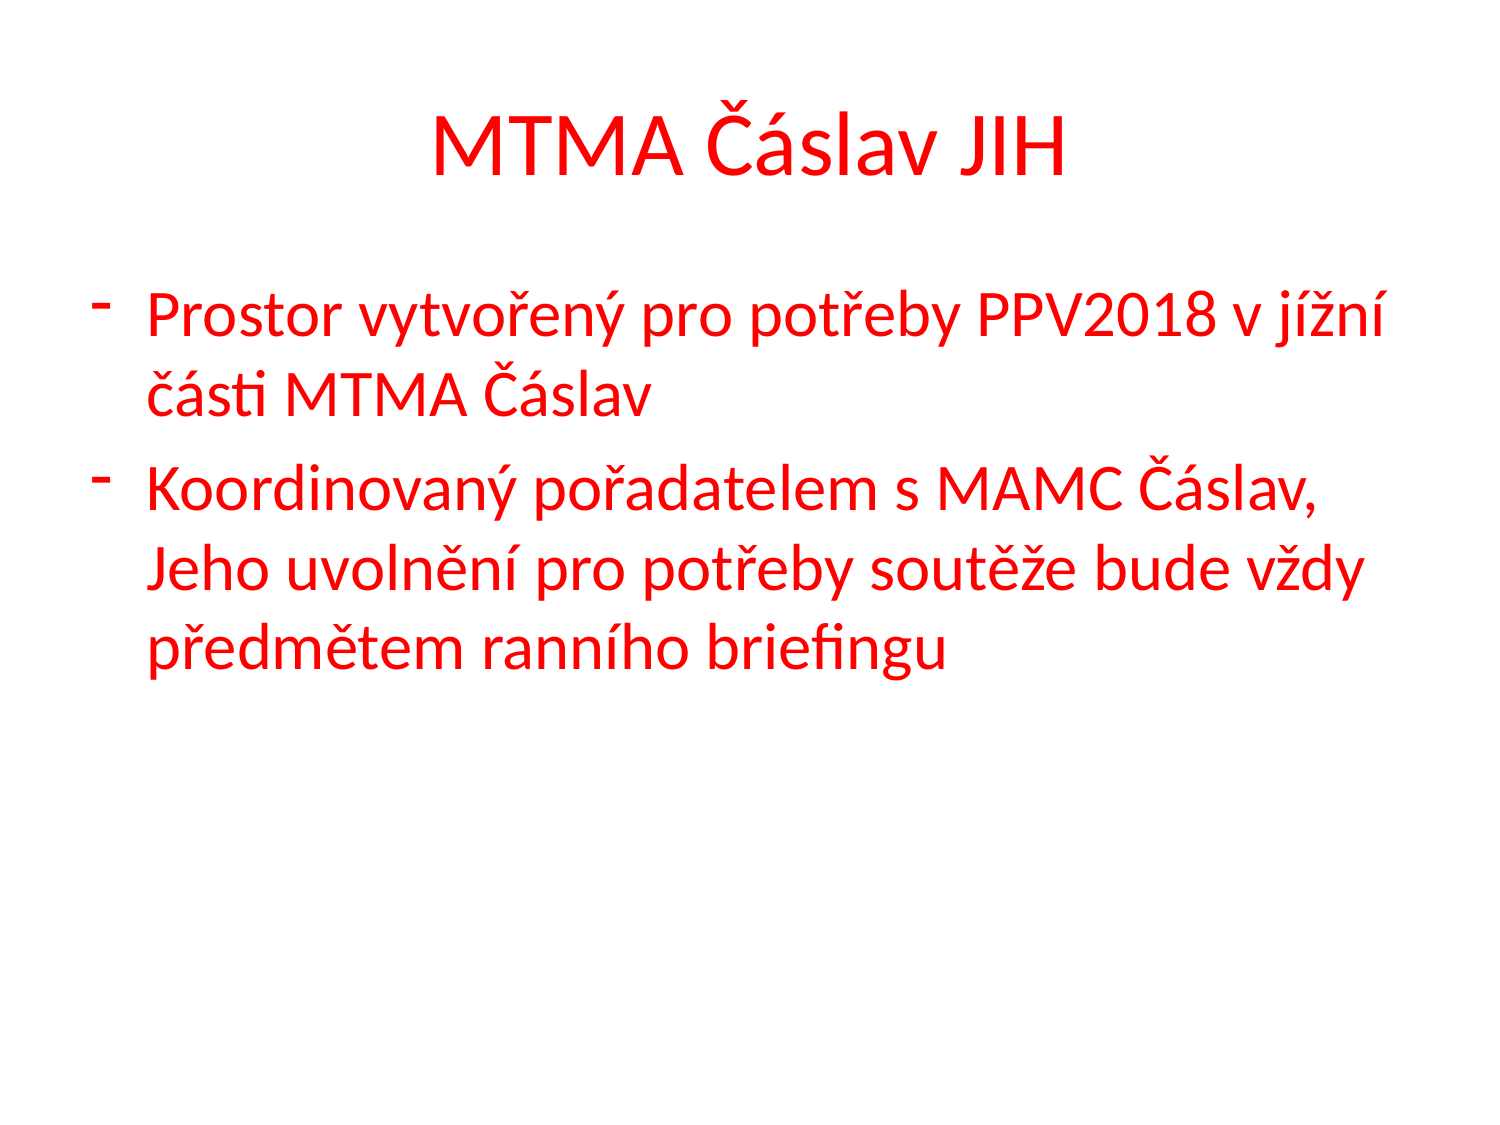

# MTMA Čáslav JIH
Prostor vytvořený pro potřeby PPV2018 v jížní části MTMA Čáslav
Koordinovaný pořadatelem s MAMC Čáslav, Jeho uvolnění pro potřeby soutěže bude vždy předmětem ranního briefingu